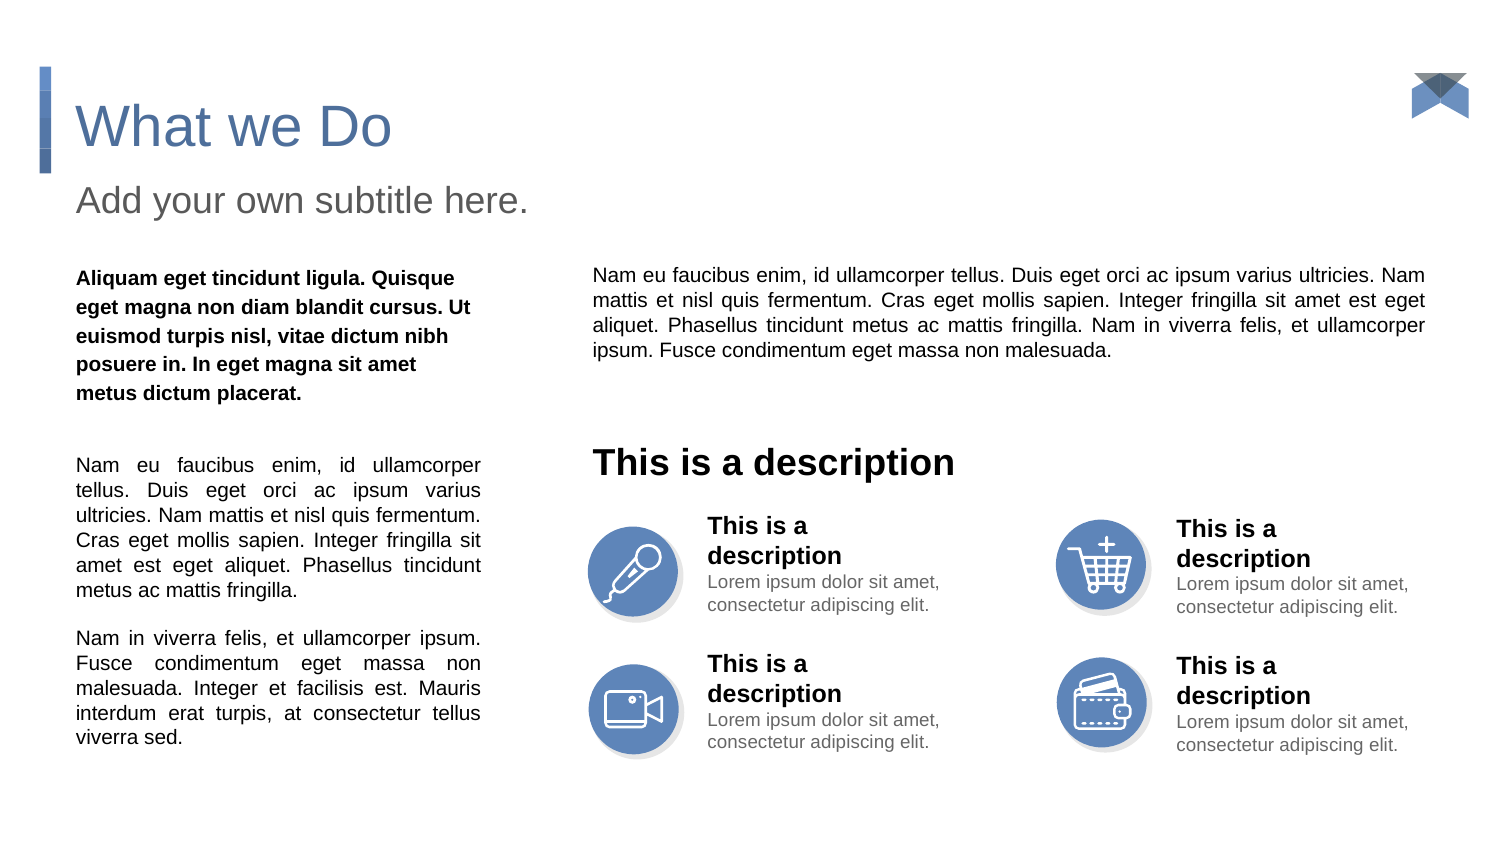

# What we Do
Add your own subtitle here.
Aliquam eget tincidunt ligula. Quisque eget magna non diam blandit cursus. Ut euismod turpis nisl, vitae dictum nibh posuere in. In eget magna sit amet metus dictum placerat.
Nam eu faucibus enim, id ullamcorper tellus. Duis eget orci ac ipsum varius ultricies. Nam mattis et nisl quis fermentum. Cras eget mollis sapien. Integer fringilla sit amet est eget aliquet. Phasellus tincidunt metus ac mattis fringilla. Nam in viverra felis, et ullamcorper ipsum. Fusce condimentum eget massa non malesuada.
This is a description
Nam eu faucibus enim, id ullamcorper tellus. Duis eget orci ac ipsum varius ultricies. Nam mattis et nisl quis fermentum. Cras eget mollis sapien. Integer fringilla sit amet est eget aliquet. Phasellus tincidunt metus ac mattis fringilla.
Nam in viverra felis, et ullamcorper ipsum. Fusce condimentum eget massa non malesuada. Integer et facilisis est. Mauris interdum erat turpis, at consectetur tellus viverra sed.
This is a description
This is a description

Lorem ipsum dolor sit amet, consectetur adipiscing elit.
Lorem ipsum dolor sit amet, consectetur adipiscing elit.
This is a description
This is a description

Lorem ipsum dolor sit amet, consectetur adipiscing elit.
Lorem ipsum dolor sit amet, consectetur adipiscing elit.